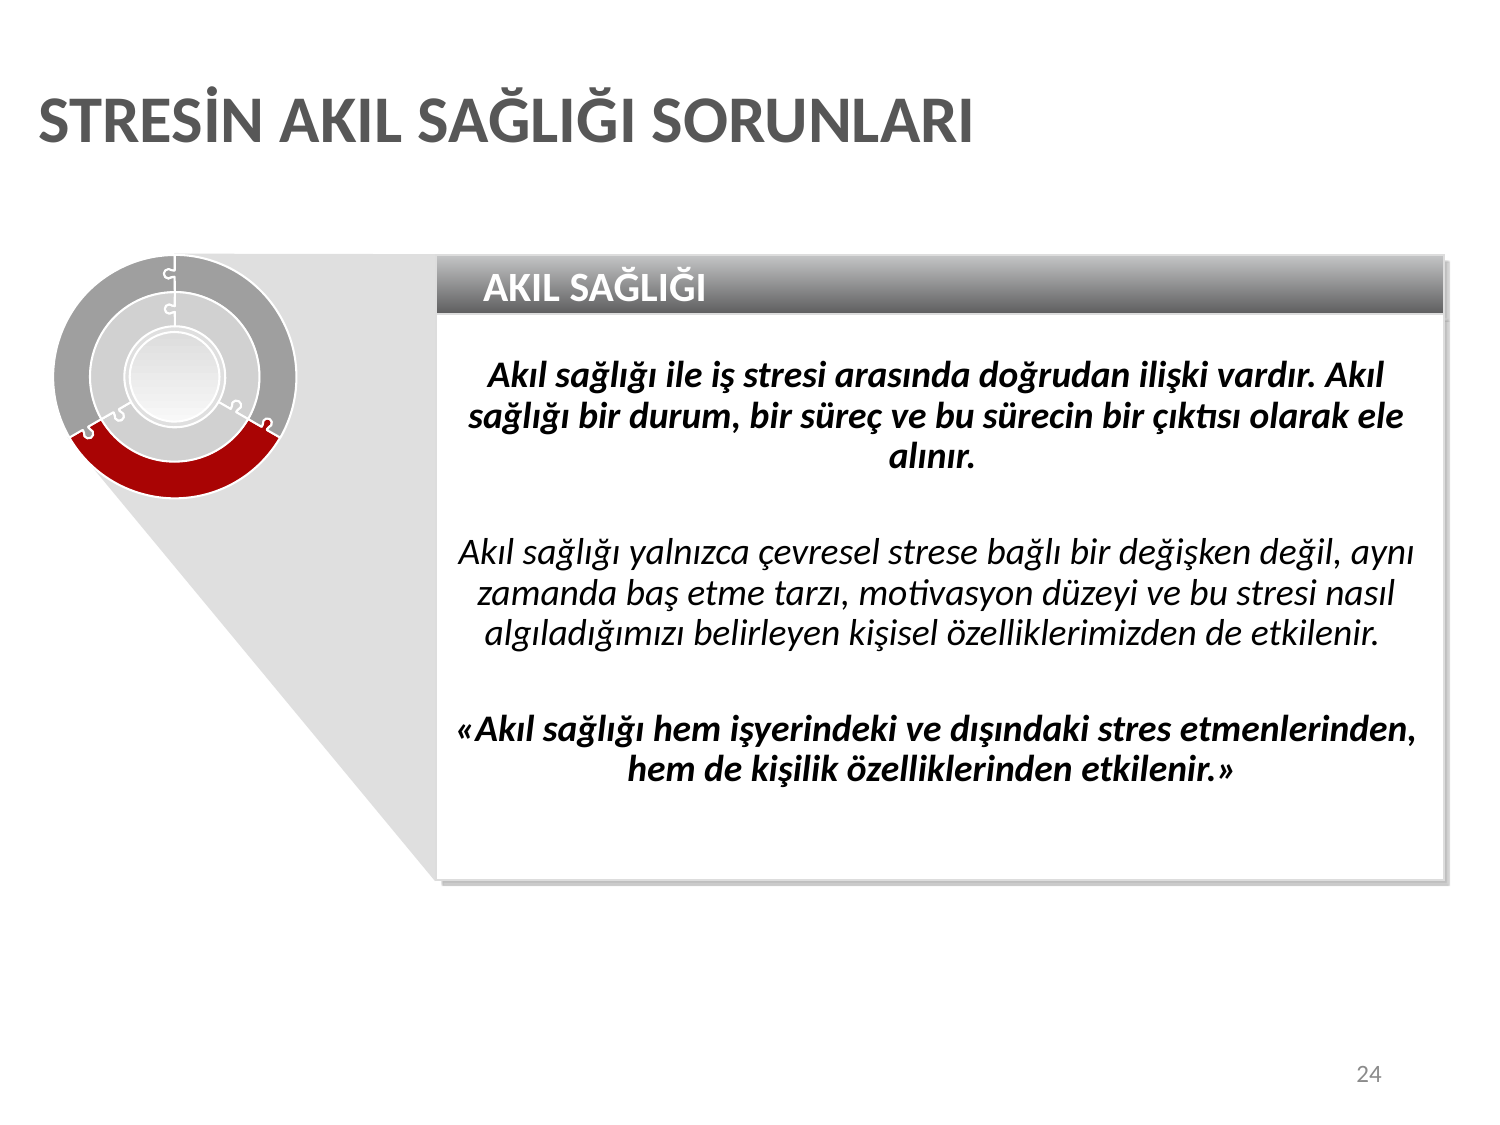

STRESİN AKIL SAĞLIĞI SORUNLARI

AKIL SAĞLIĞI

Akıl sağlığı ile iş stresi arasında doğrudan ilişki vardır. Akıl sağlığı bir durum, bir süreç ve bu sürecin bir çıktısı olarak ele alınır.

Akıl sağlığı yalnızca çevresel strese bağlı bir değişken değil, aynı zamanda baş etme tarzı, motivasyon düzeyi ve bu stresi nasıl algıladığımızı belirleyen kişisel özelliklerimizden de etkilenir.

«Akıl sağlığı hem işyerindeki ve dışındaki stres etmenlerinden, hem de kişilik özelliklerinden etkilenir.»
24